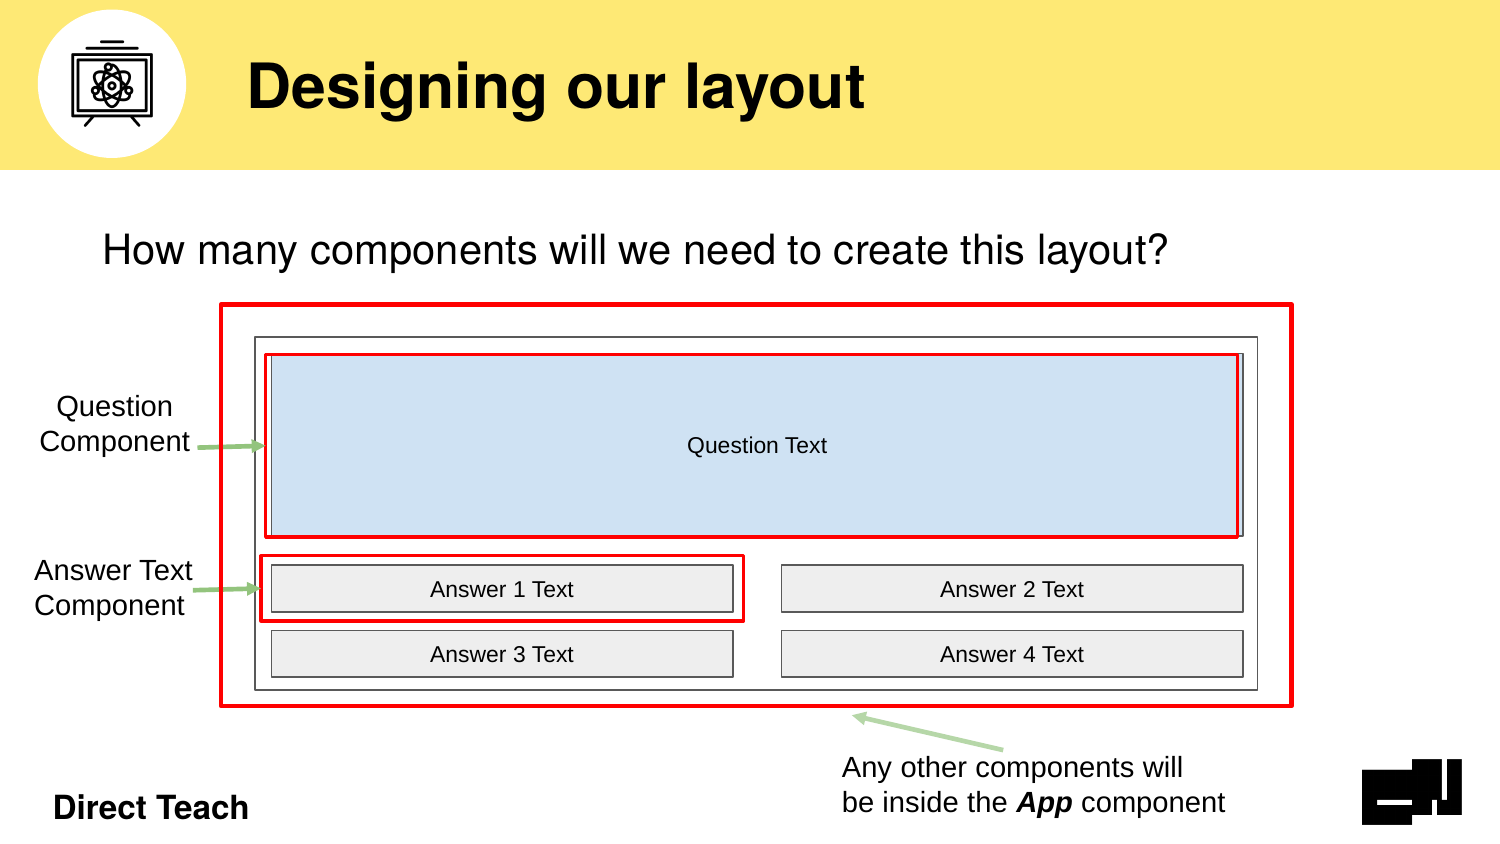

# Designing our layout

How many components will we need to create this layout?

Question Text

Question
Component
Answer Text
Component

Answer 1 Text
Answer 2 Text
Answer 3 Text
Answer 4 Text
Any other components will
be inside the App component